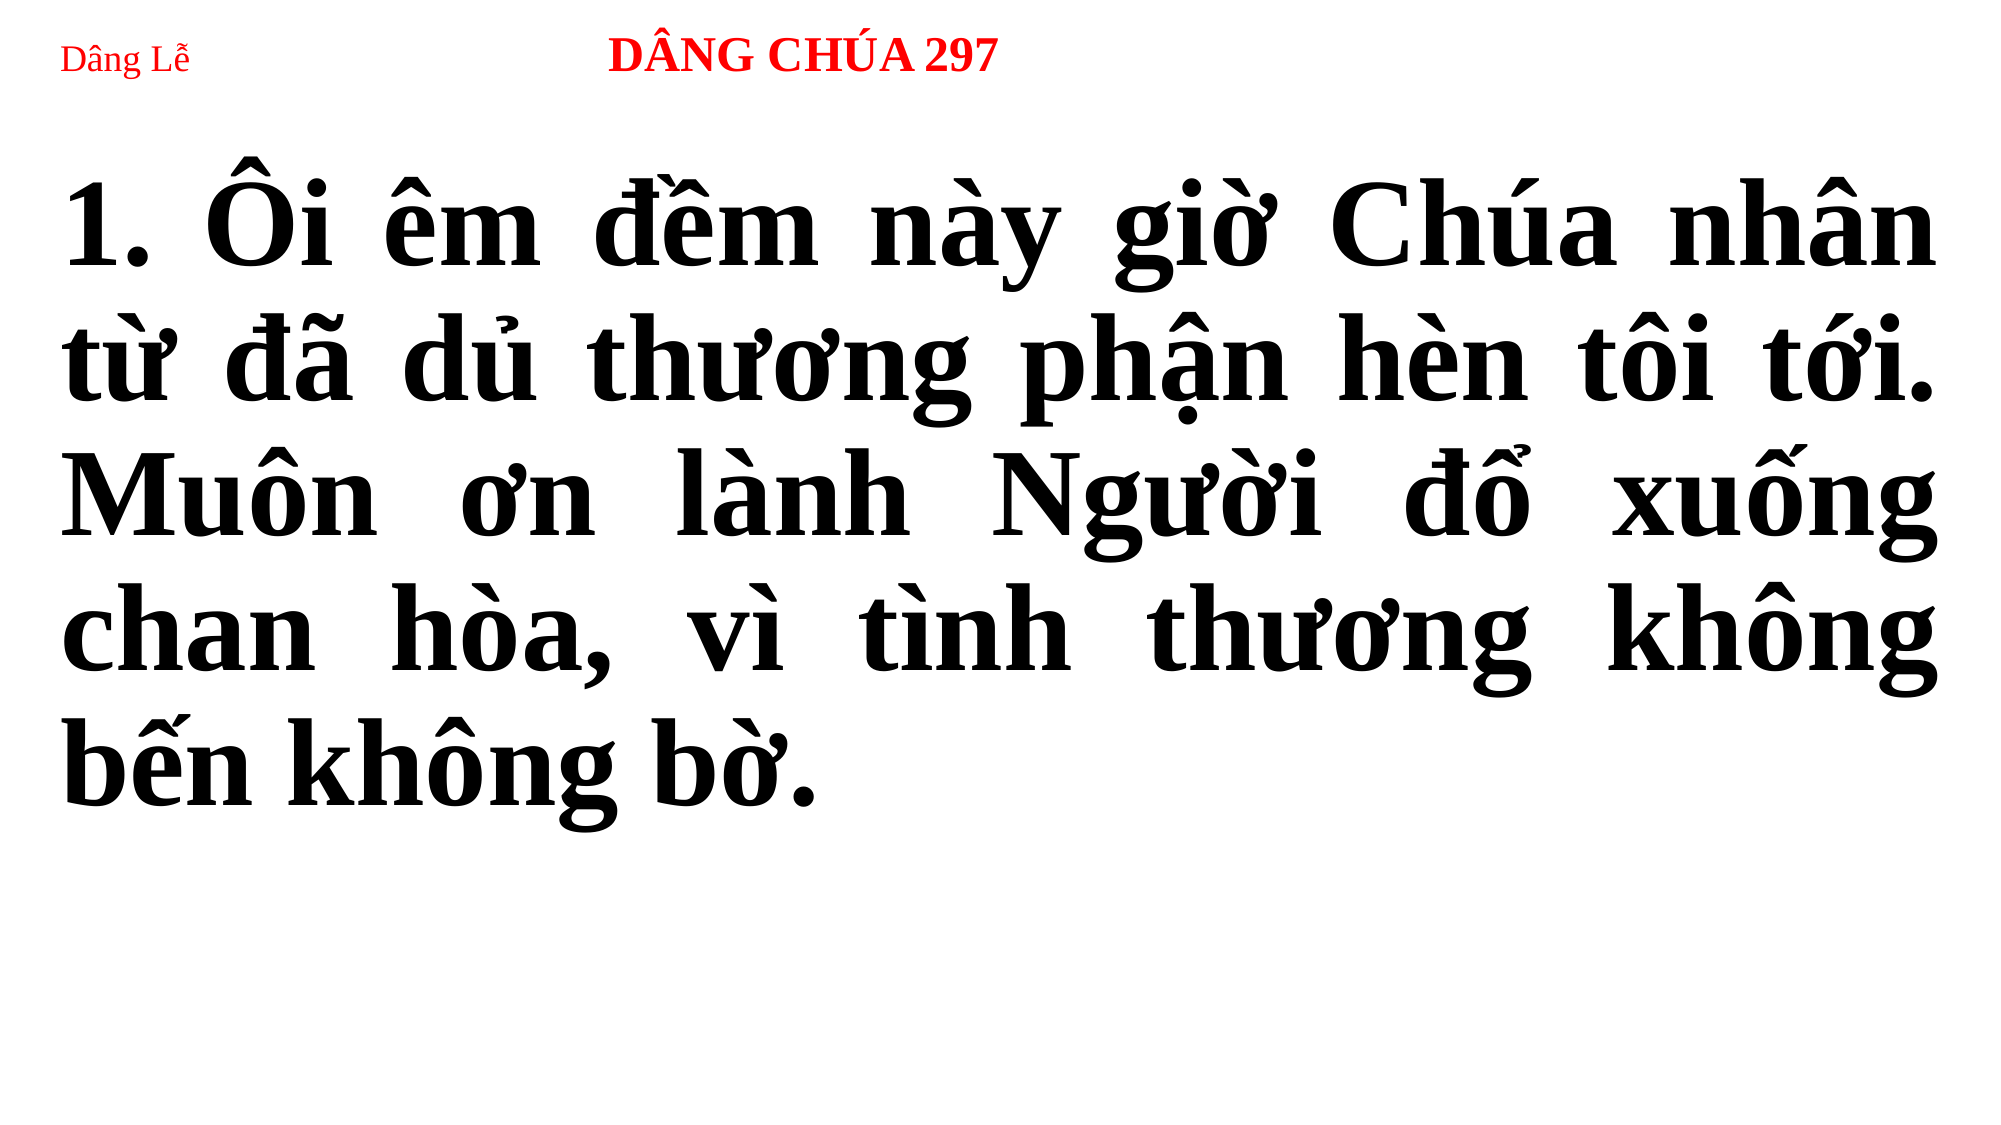

# Dâng Lễ                                            DÂNG CHÚA 297
1. Ôi êm đềm này giờ Chúa nhân từ đã dủ thương phận hèn tôi tới. Muôn ơn lành Người đổ xuống chan hòa, vì tình thương không bến không bờ.